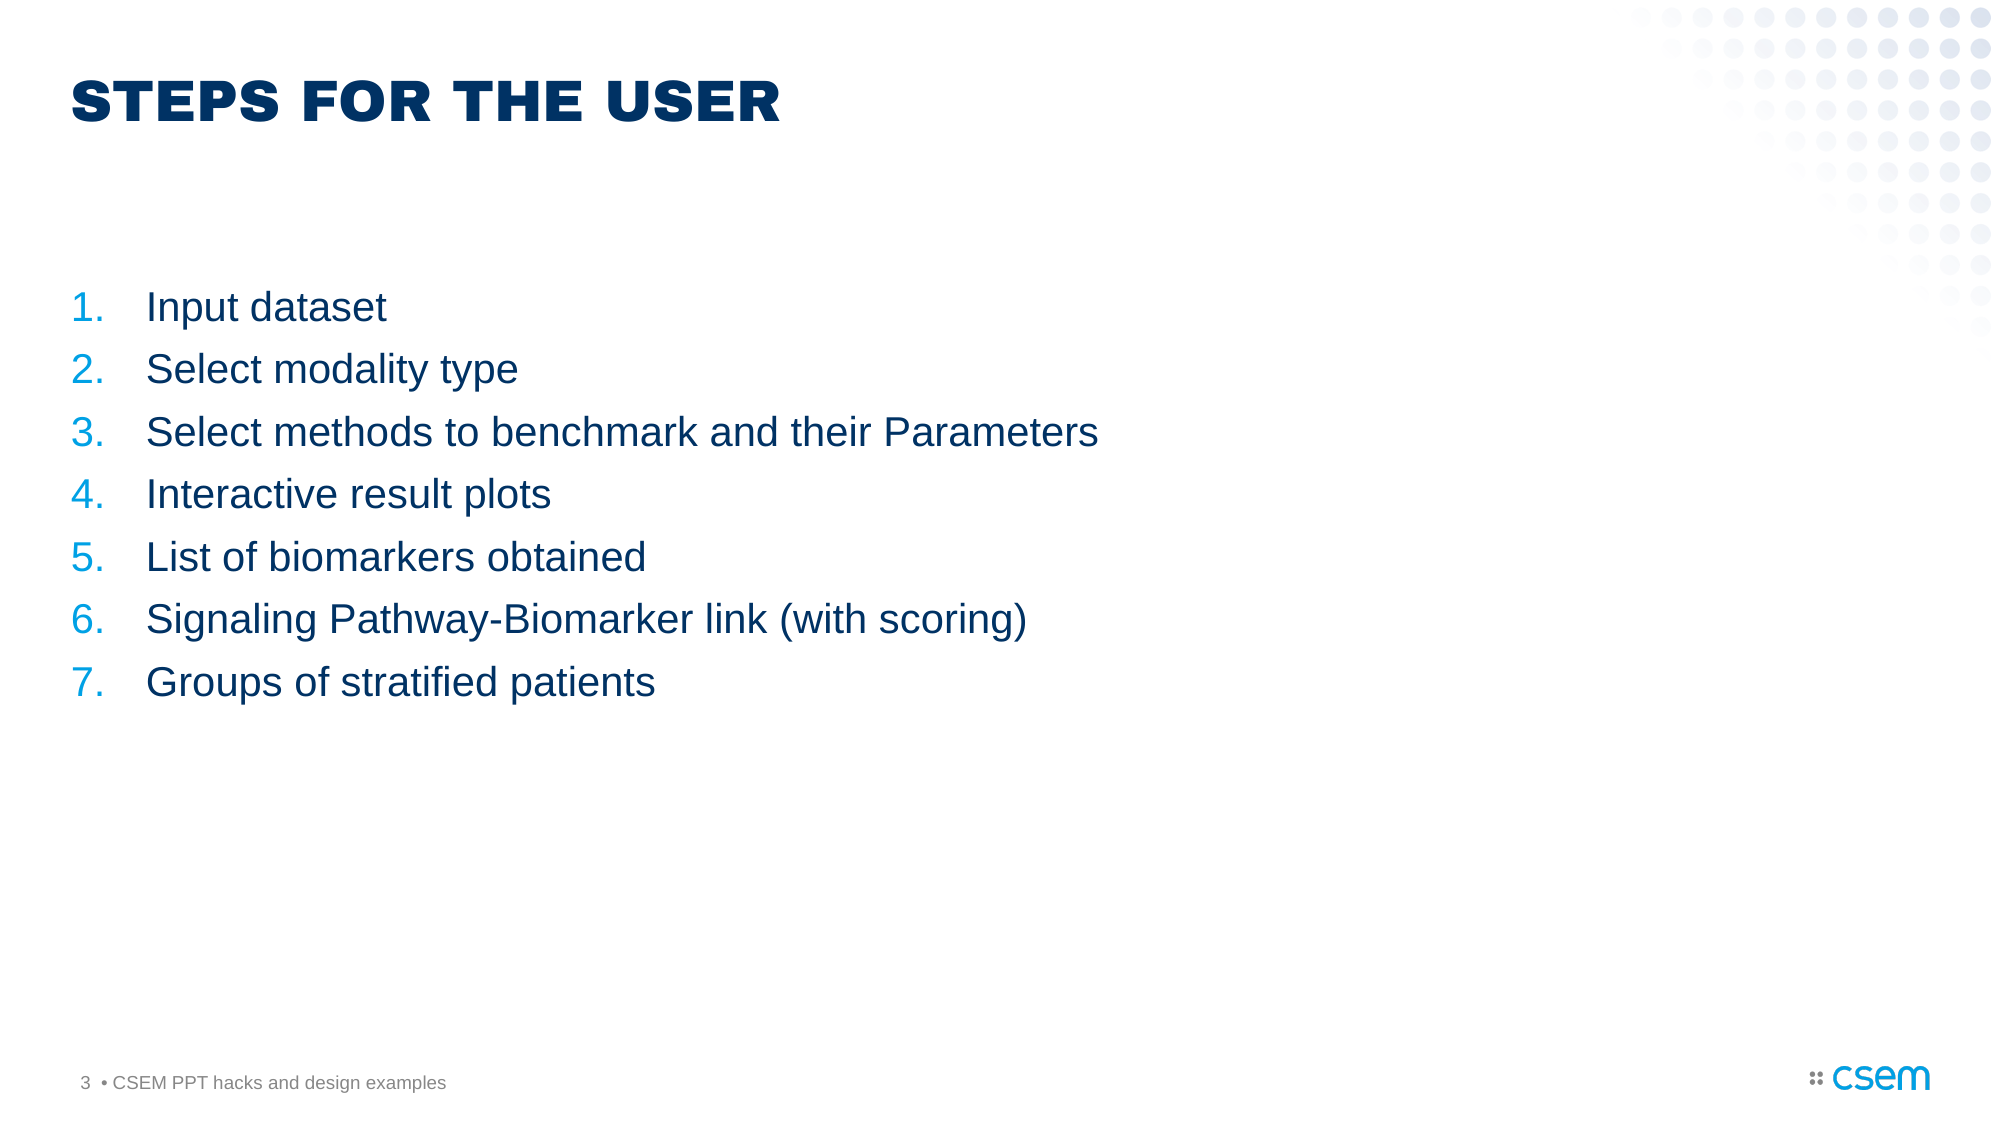

# Steps for the user
Input dataset
Select modality type
Select methods to benchmark and their Parameters
Interactive result plots
List of biomarkers obtained
Signaling Pathway-Biomarker link (with scoring)
Groups of stratified patients